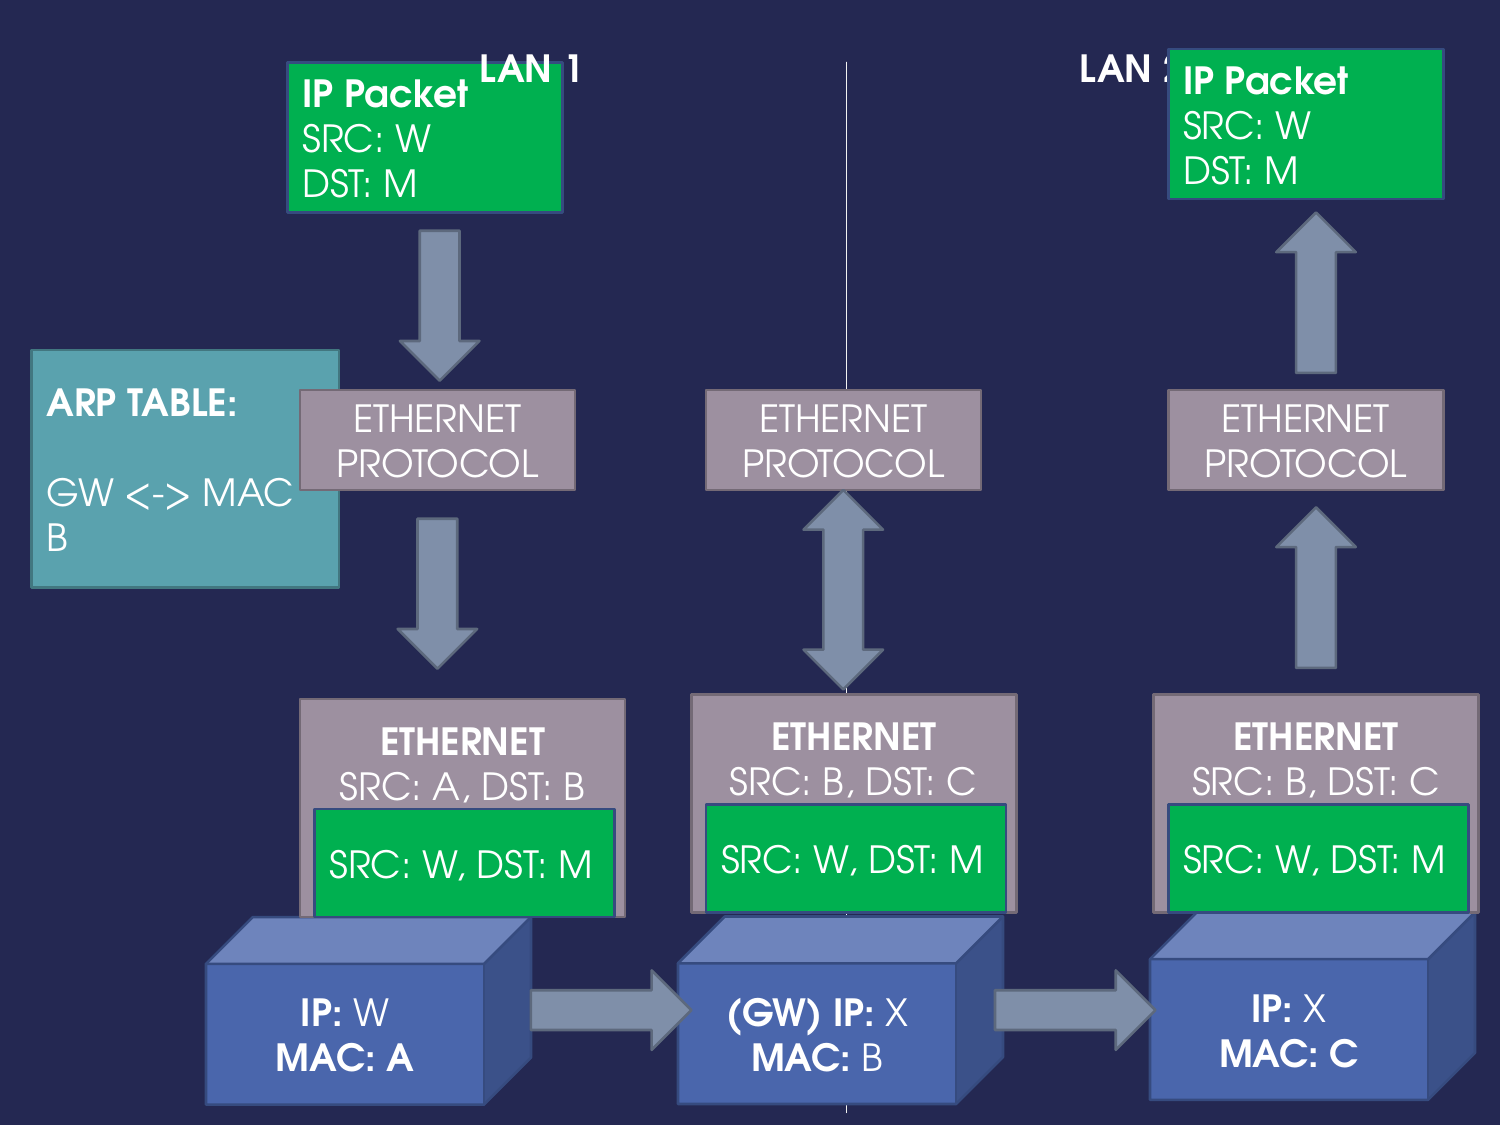

LAN 1				LAN 2
IP Packet
SRC: W
DST: M
IP Packet
SRC: W
DST: M

ARP TABLE:

GW <-> MAC B
ETHERNET PROTOCOL
ETHERNET PROTOCOL
ETHERNET PROTOCOL

ETHERNET
SRC: B, DST: C

ETHERNET
SRC: B, DST: C

ETHERNET
SRC: A, DST: B

SRC: W, DST: M
SRC: W, DST: M
SRC: W, DST: M
IP: X
MAC: C
(GW) IP: X
MAC: B
IP: W
MAC: A